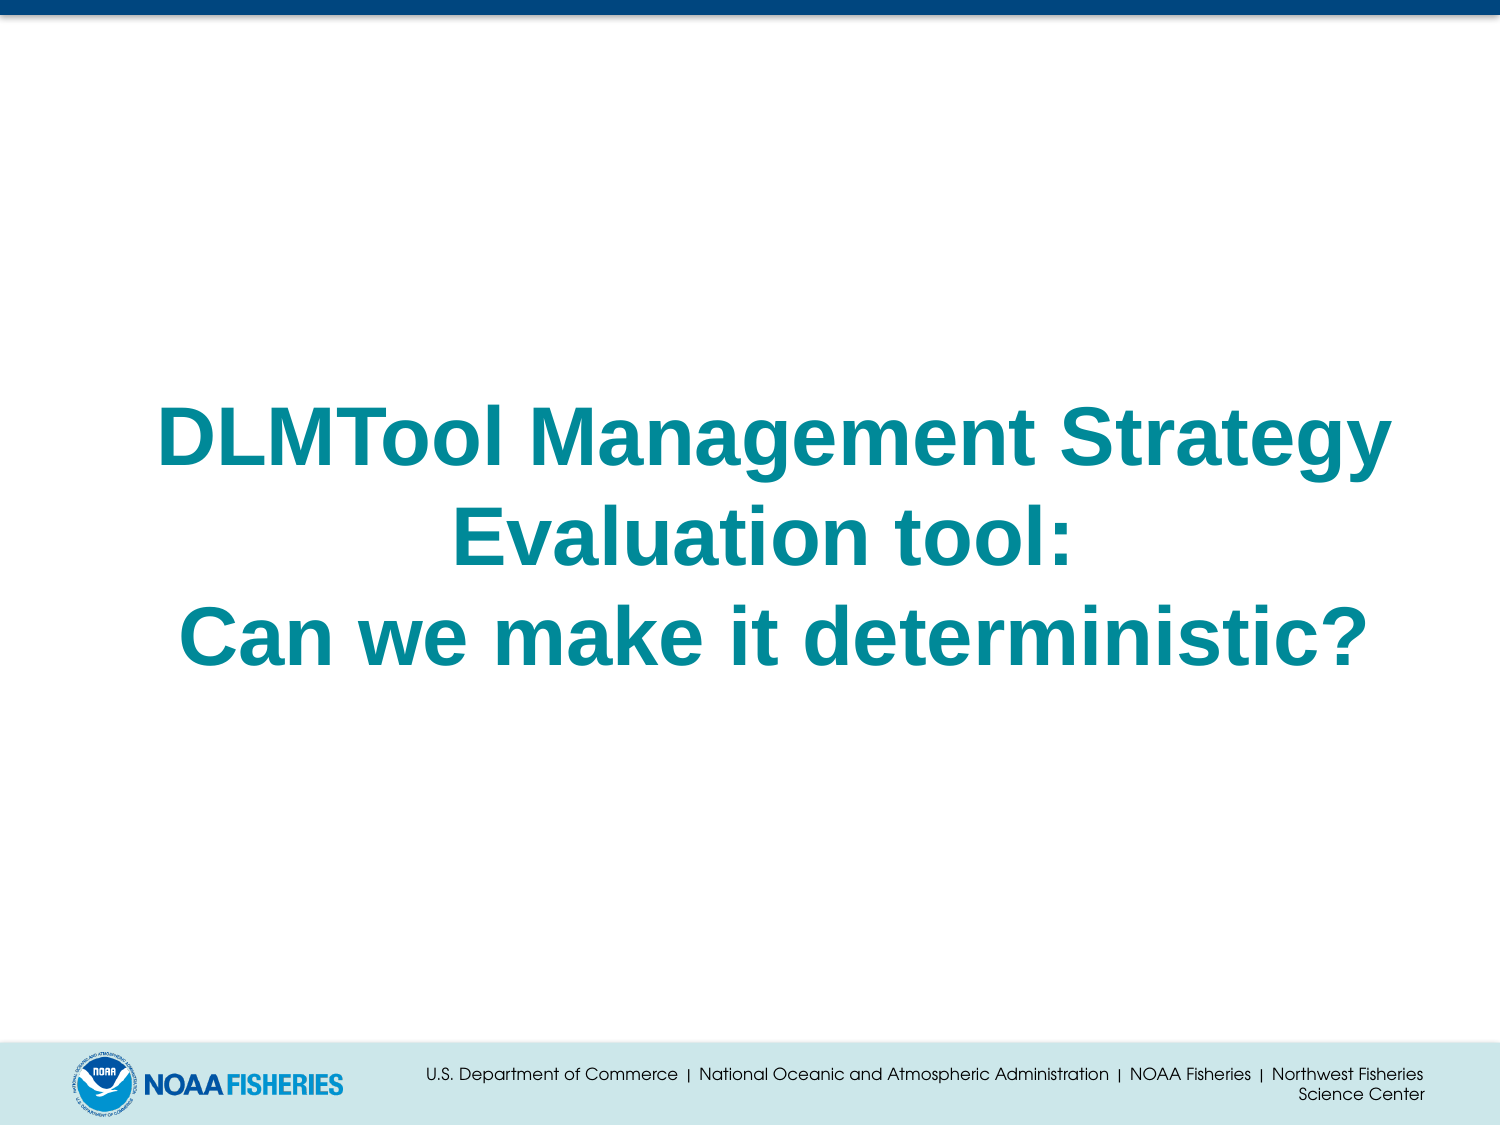

# DLMTool Management Strategy Evaluation tool: Can we make it deterministic?
U.S. Department of Commerce | National Oceanic and Atmospheric Administration | NOAA Fisheries | Northwest Fisheries Science Center